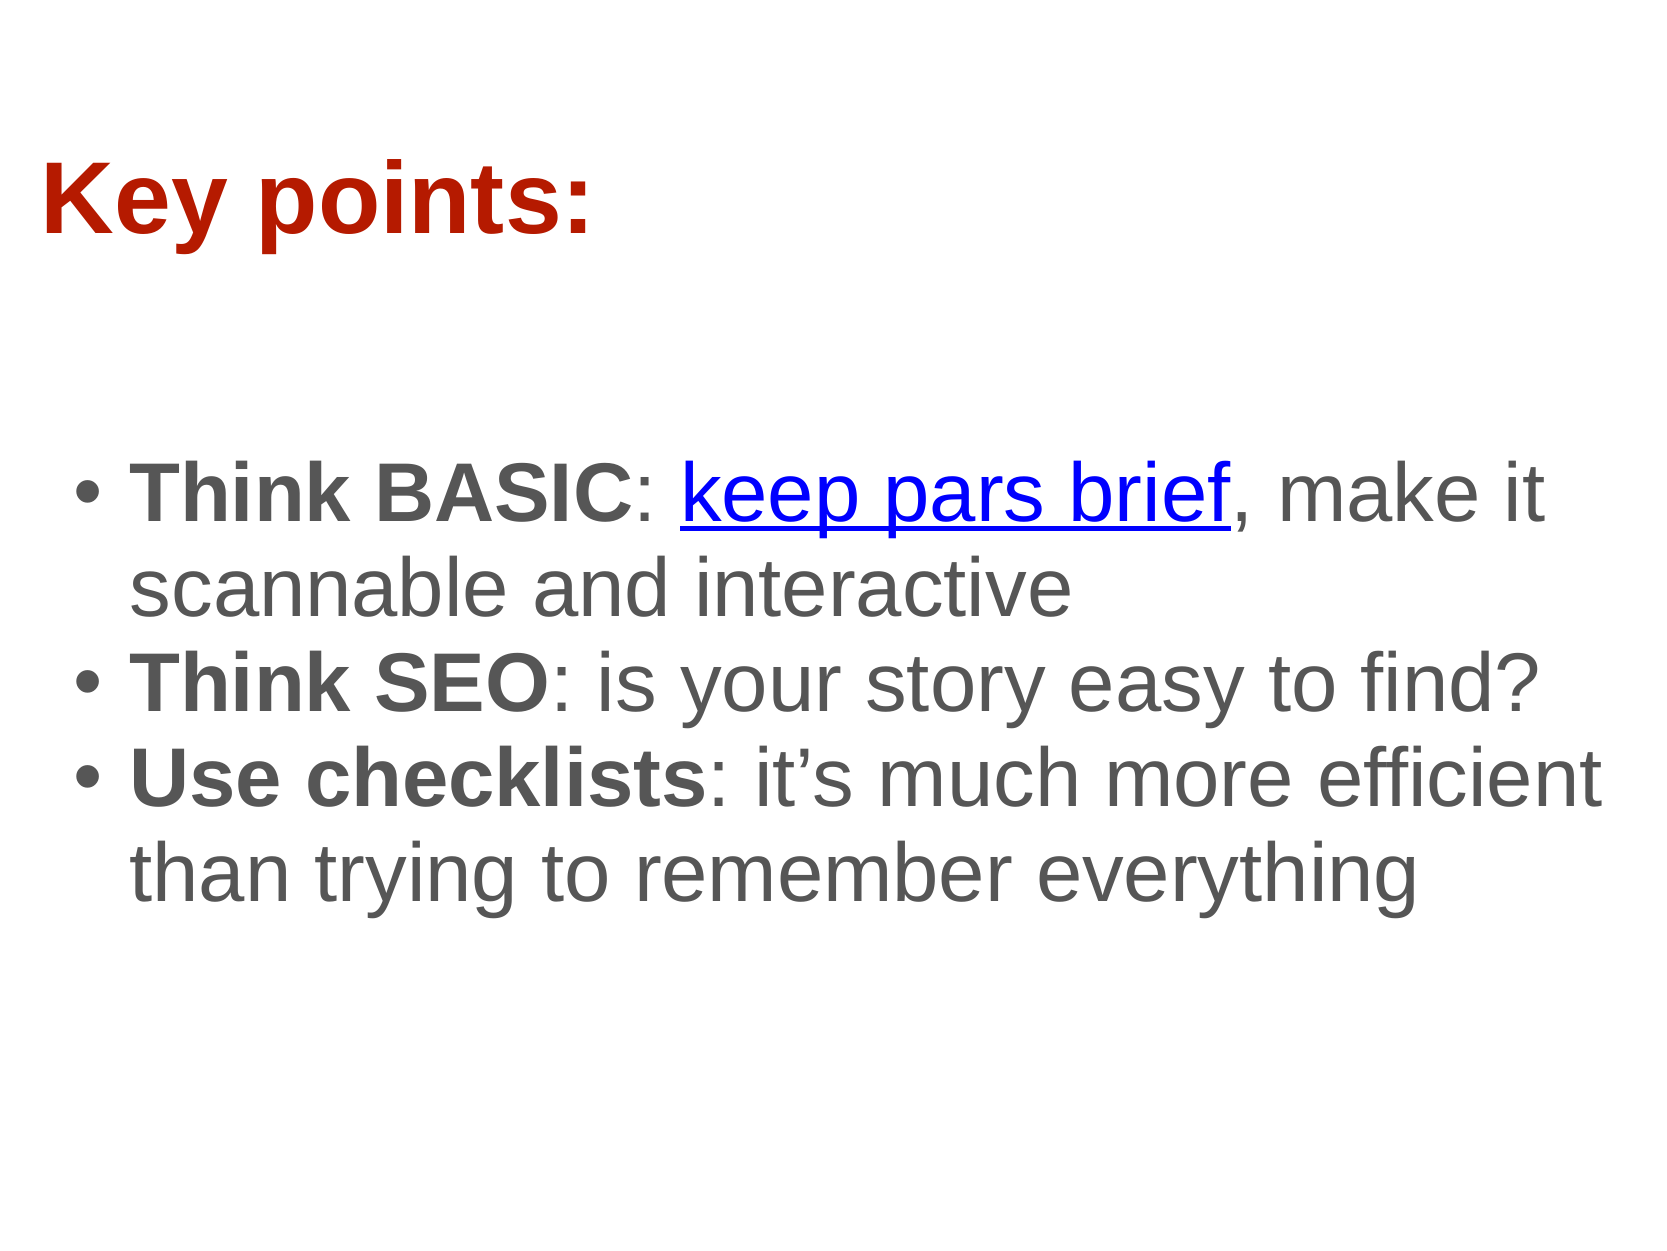

Key points:
Think BASIC: keep pars brief, make it scannable and interactive
Think SEO: is your story easy to find?
Use checklists: it’s much more efficient than trying to remember everything